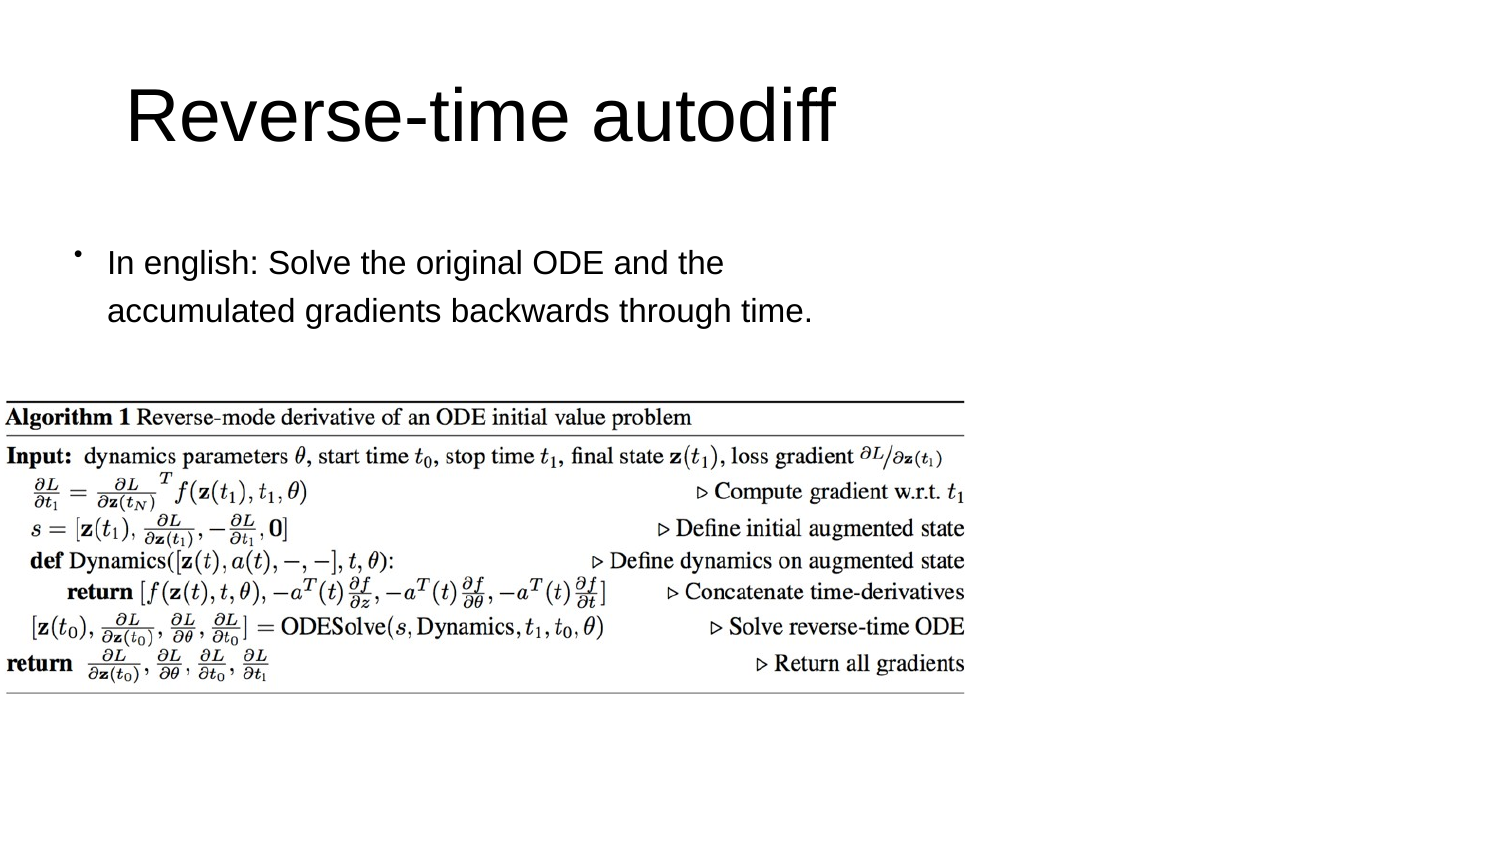

# Reverse-time autodiff
In english: Solve the original ODE and the  accumulated gradients backwards through time.
•